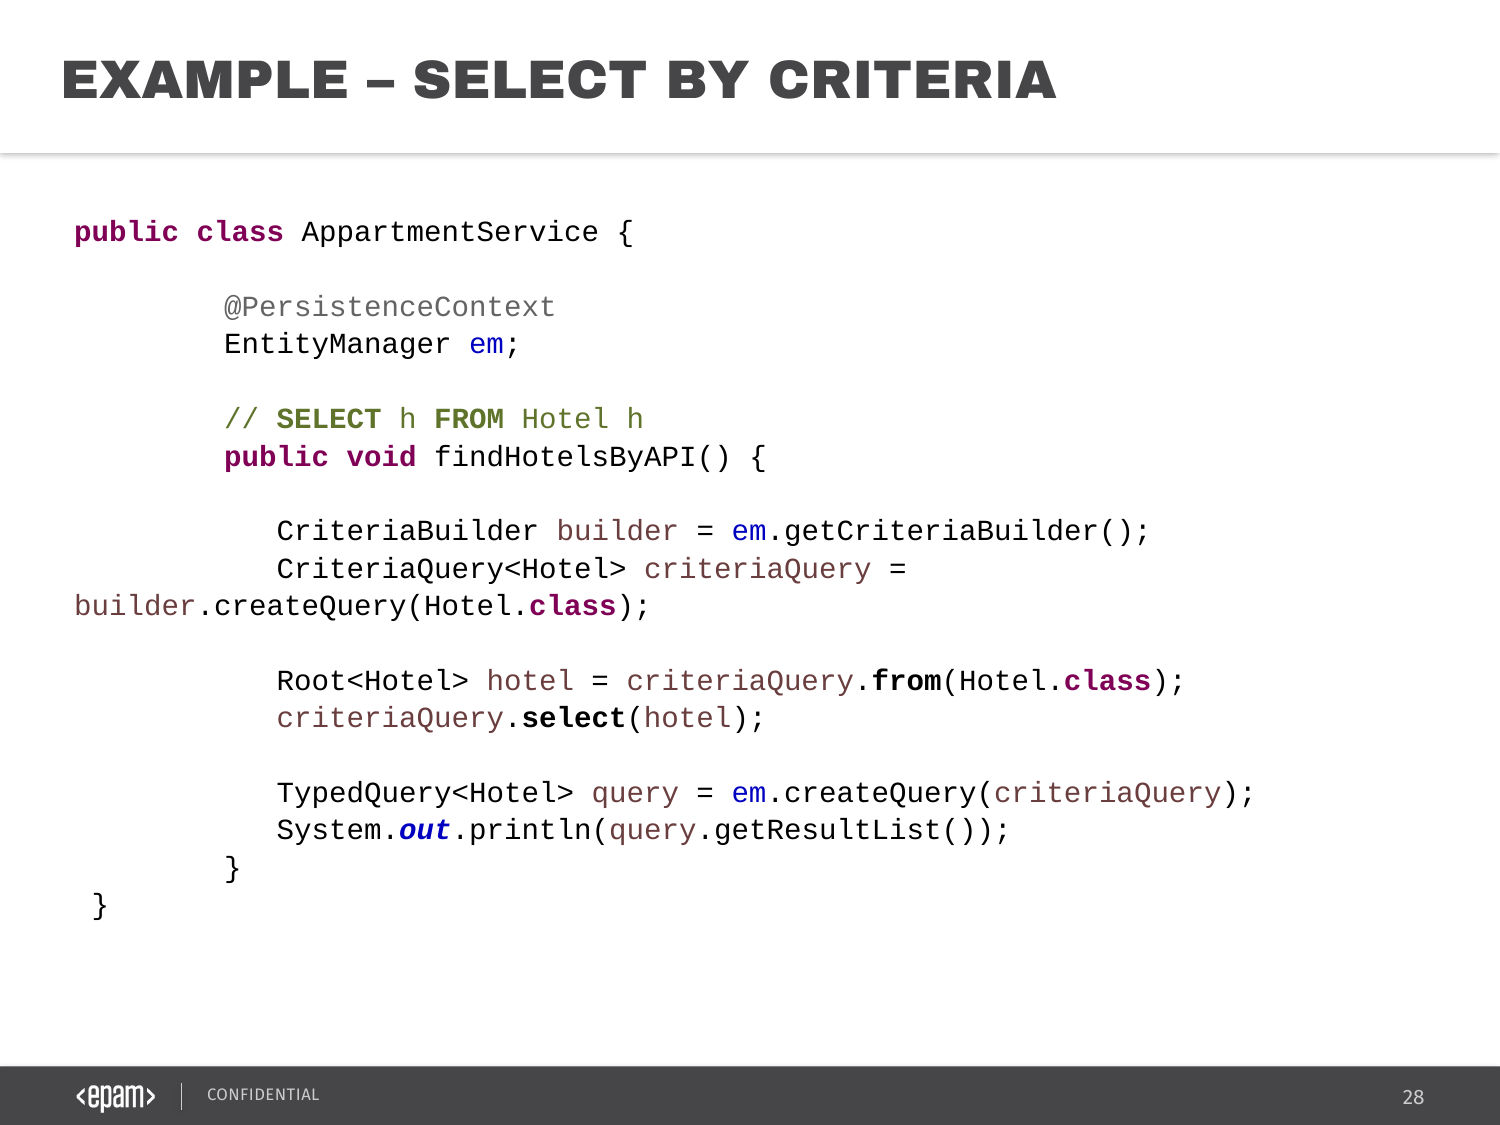

EXAMPLE – SELECT BY CRITERIA
public class AppartmentService {

	@PersistenceContext
	EntityManager em;

	// SELECT h FROM Hotel h
	public void findHotelsByAPI() {

	   CriteriaBuilder builder = em.getCriteriaBuilder();
	   CriteriaQuery<Hotel> criteriaQuery = builder.createQuery(Hotel.class);

	   Root<Hotel> hotel = criteriaQuery.from(Hotel.class);
	   criteriaQuery.select(hotel);

	   TypedQuery<Hotel> query = em.createQuery(criteriaQuery);
	   System.out.println(query.getResultList());
	}
 }